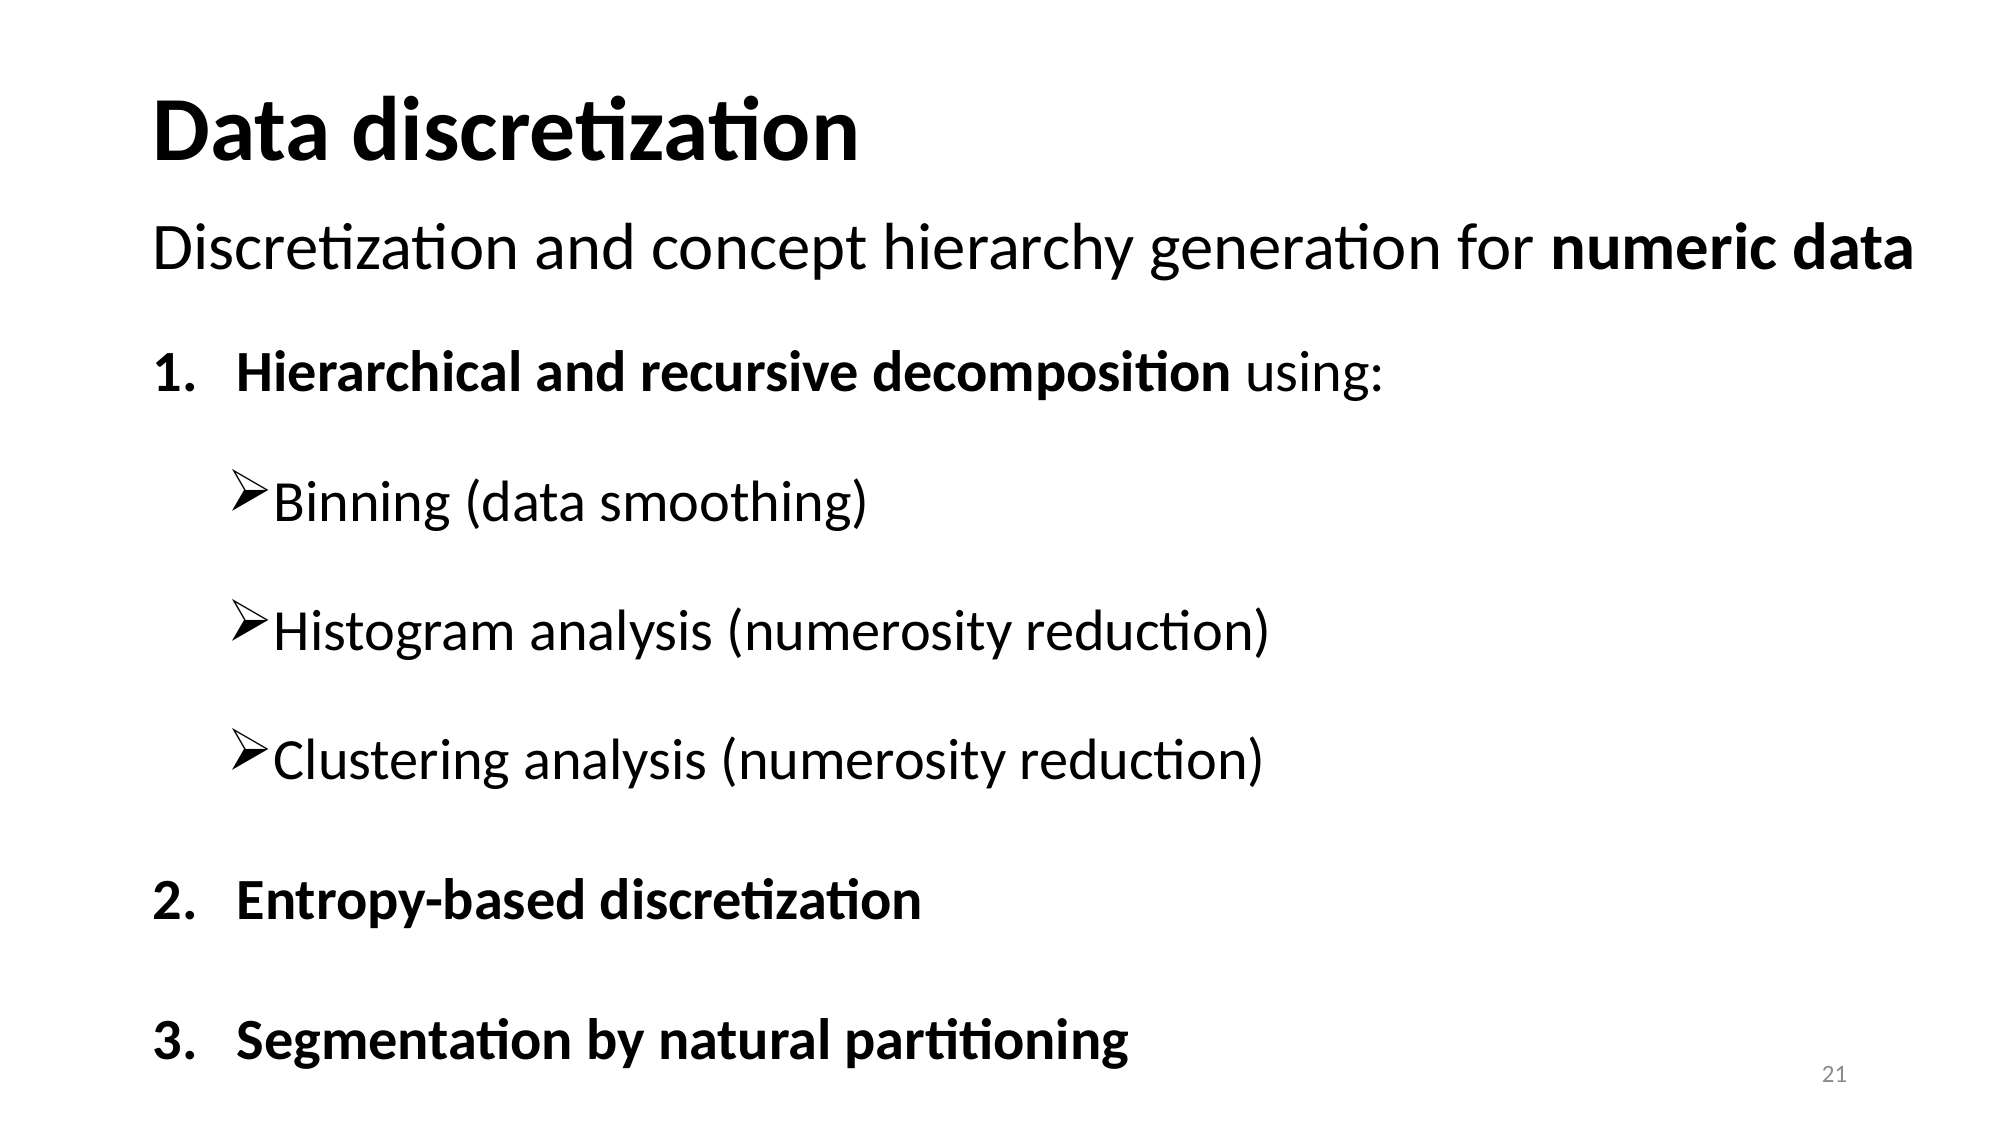

# Data discretization
Discretization and concept hierarchy generation for numeric data
Hierarchical and recursive decomposition using:
Binning (data smoothing)
Histogram analysis (numerosity reduction)
Clustering analysis (numerosity reduction)
Entropy-based discretization
Segmentation by natural partitioning
21